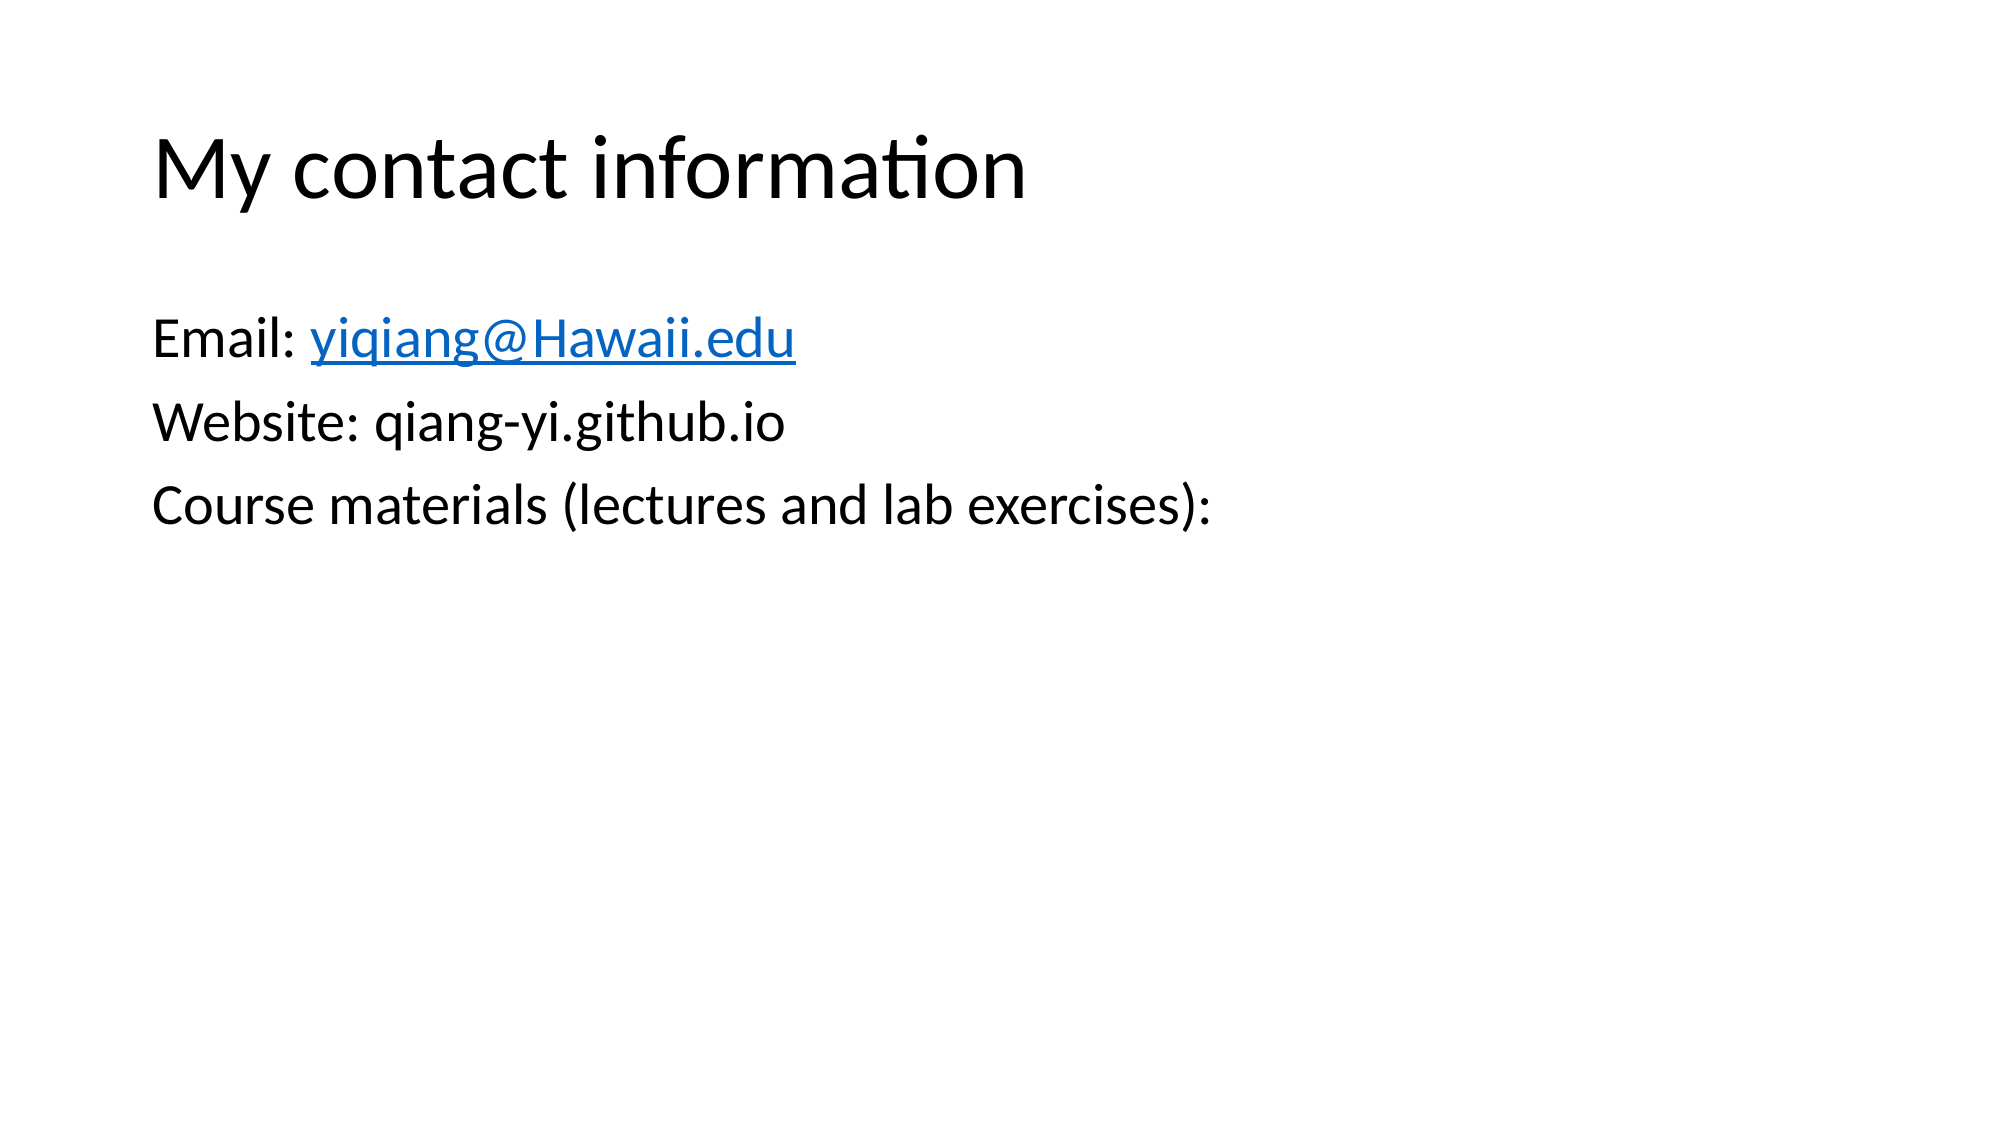

# My contact information
Email: yiqiang@Hawaii.edu
Website: qiang-yi.github.io
Course materials (lectures and lab exercises):